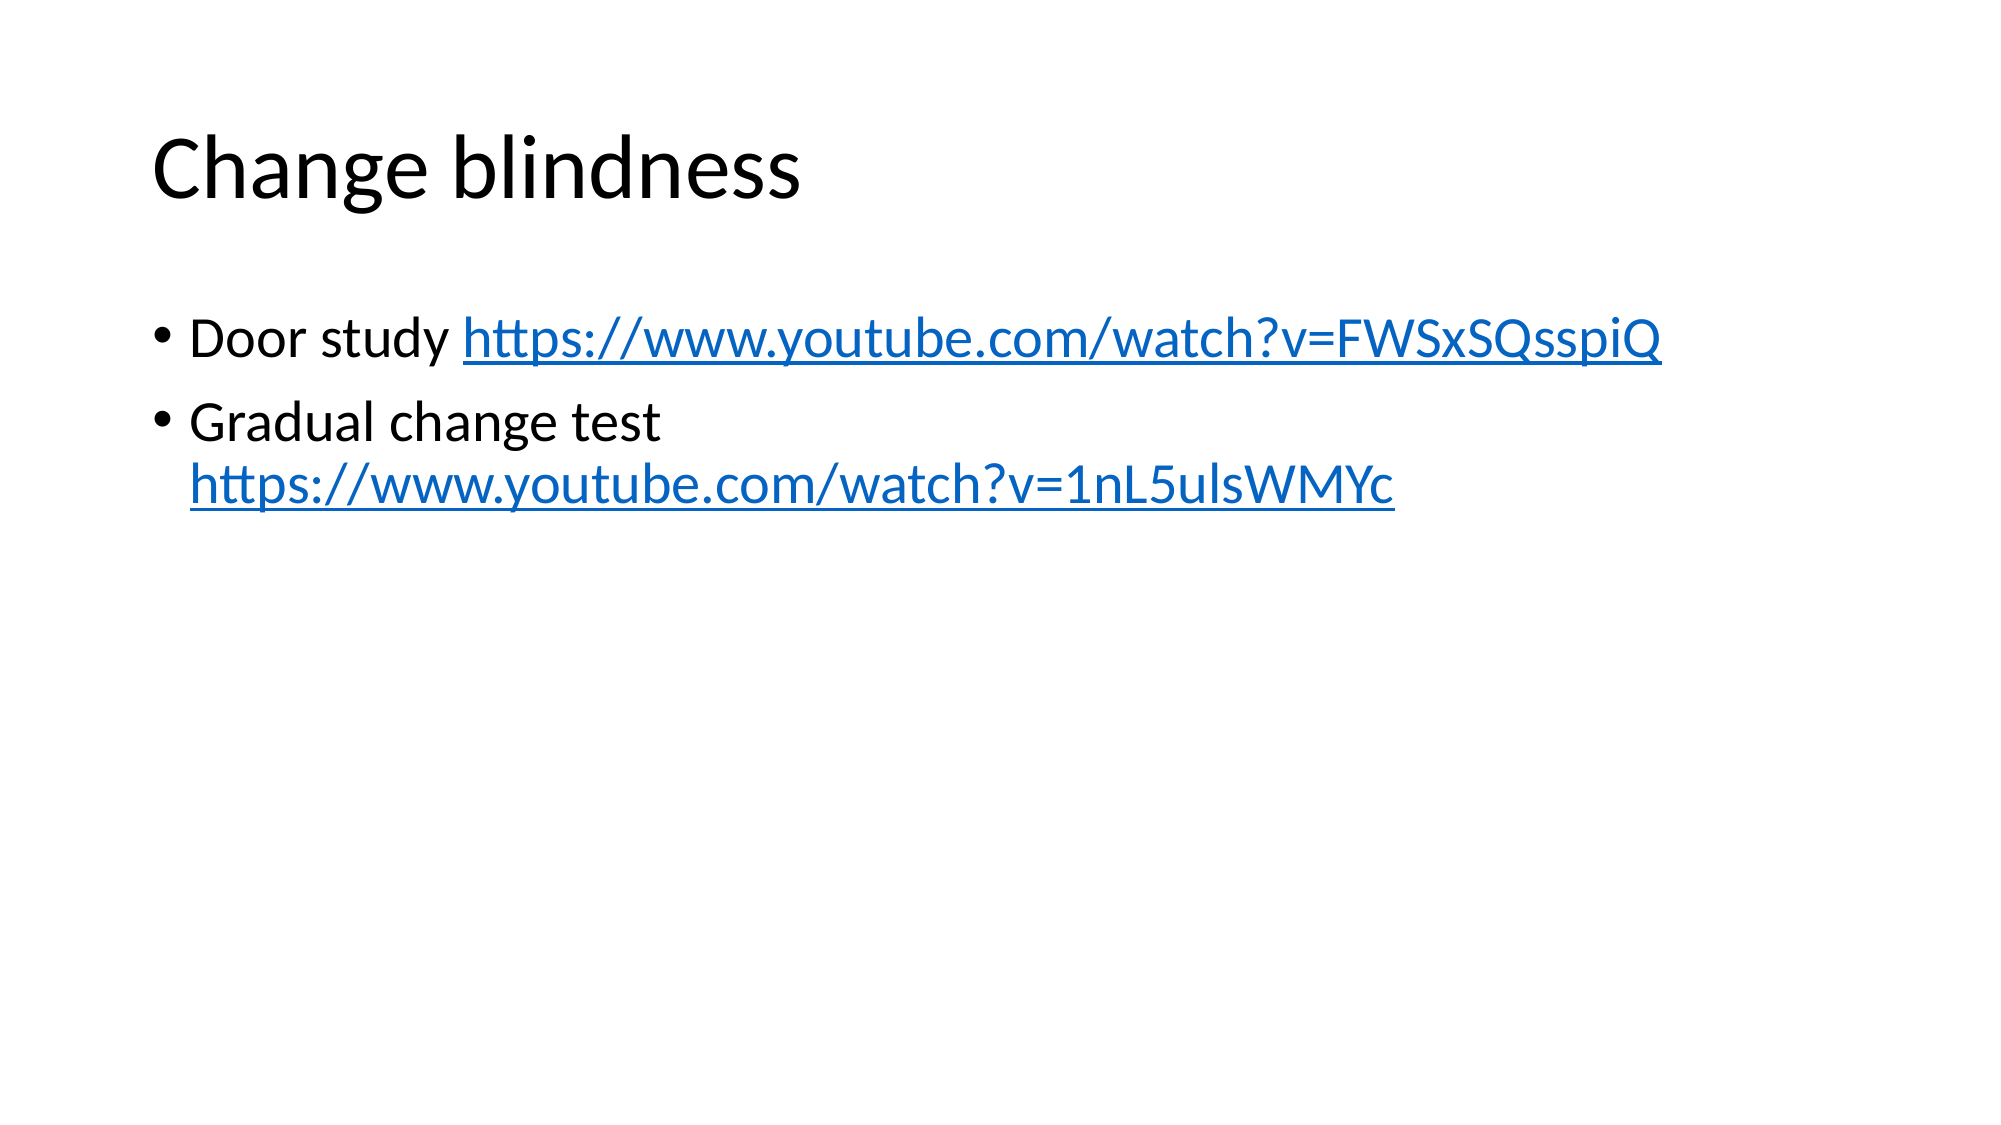

# Change blindness
Door study https://www.youtube.com/watch?v=FWSxSQsspiQ
Gradual change test https://www.youtube.com/watch?v=1nL5ulsWMYc